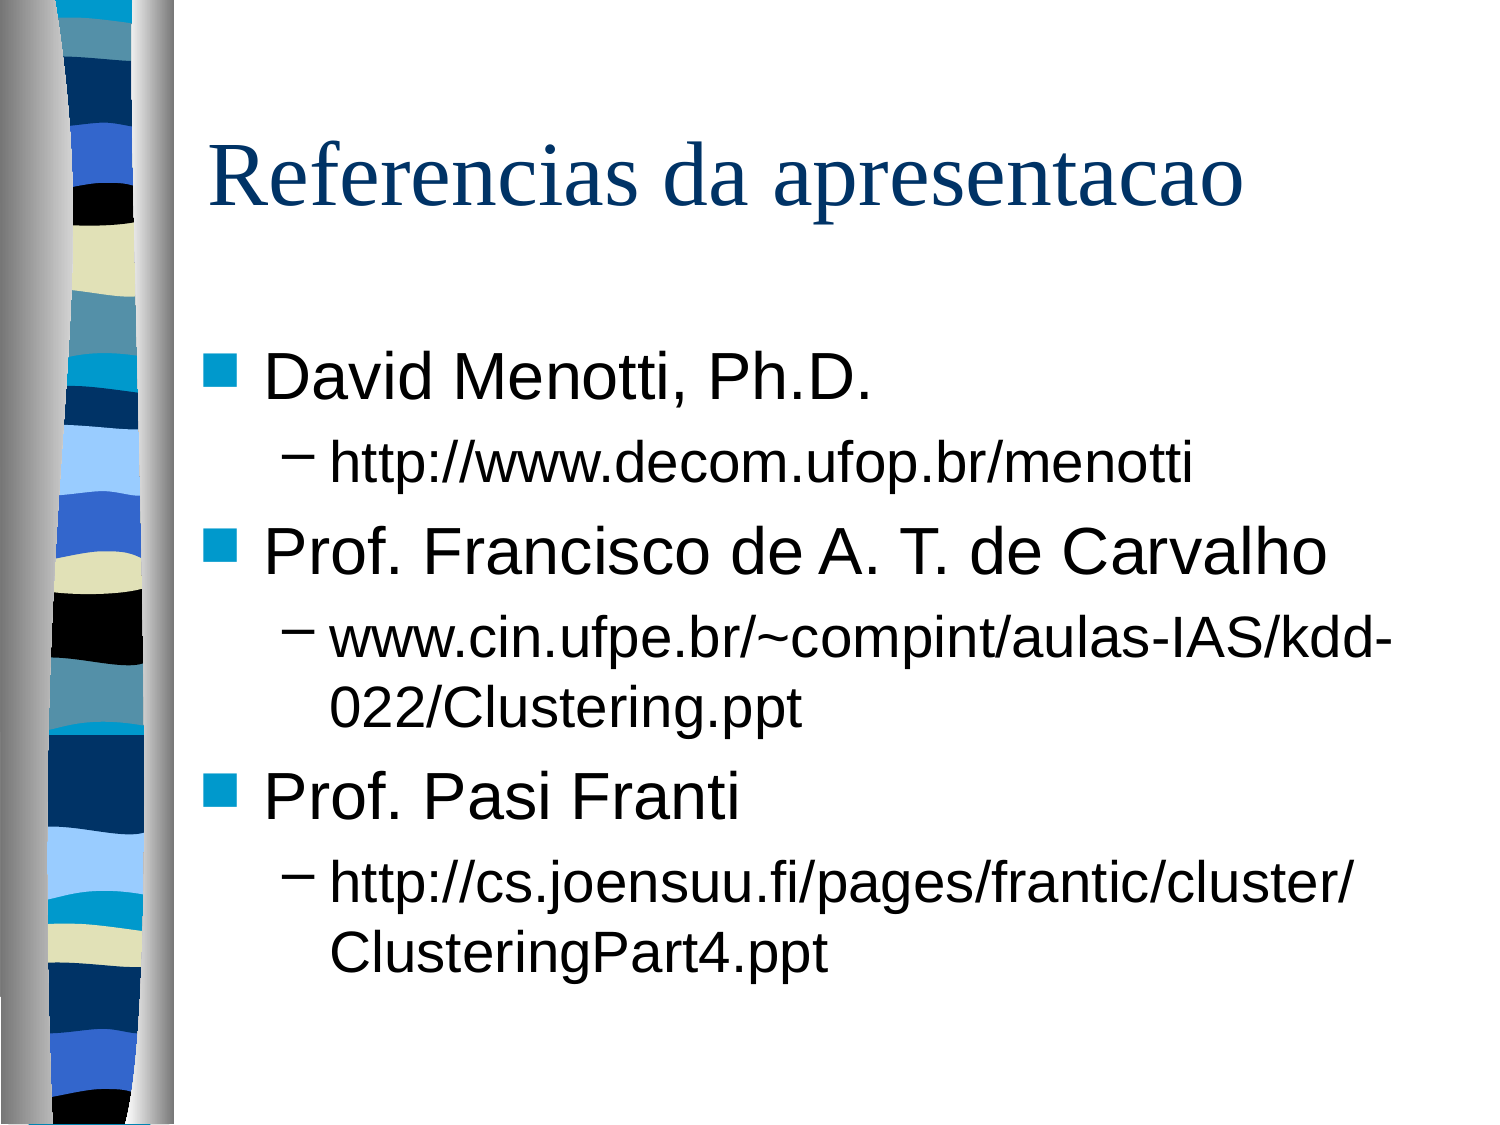

# Referencias da apresentacao
David Menotti, Ph.D.
http://www.decom.ufop.br/menotti
Prof. Francisco de A. T. de Carvalho
www.cin.ufpe.br/~compint/aulas-IAS/kdd-022/Clustering.ppt
Prof. Pasi Franti
http://cs.joensuu.fi/pages/frantic/cluster/ClusteringPart4.ppt